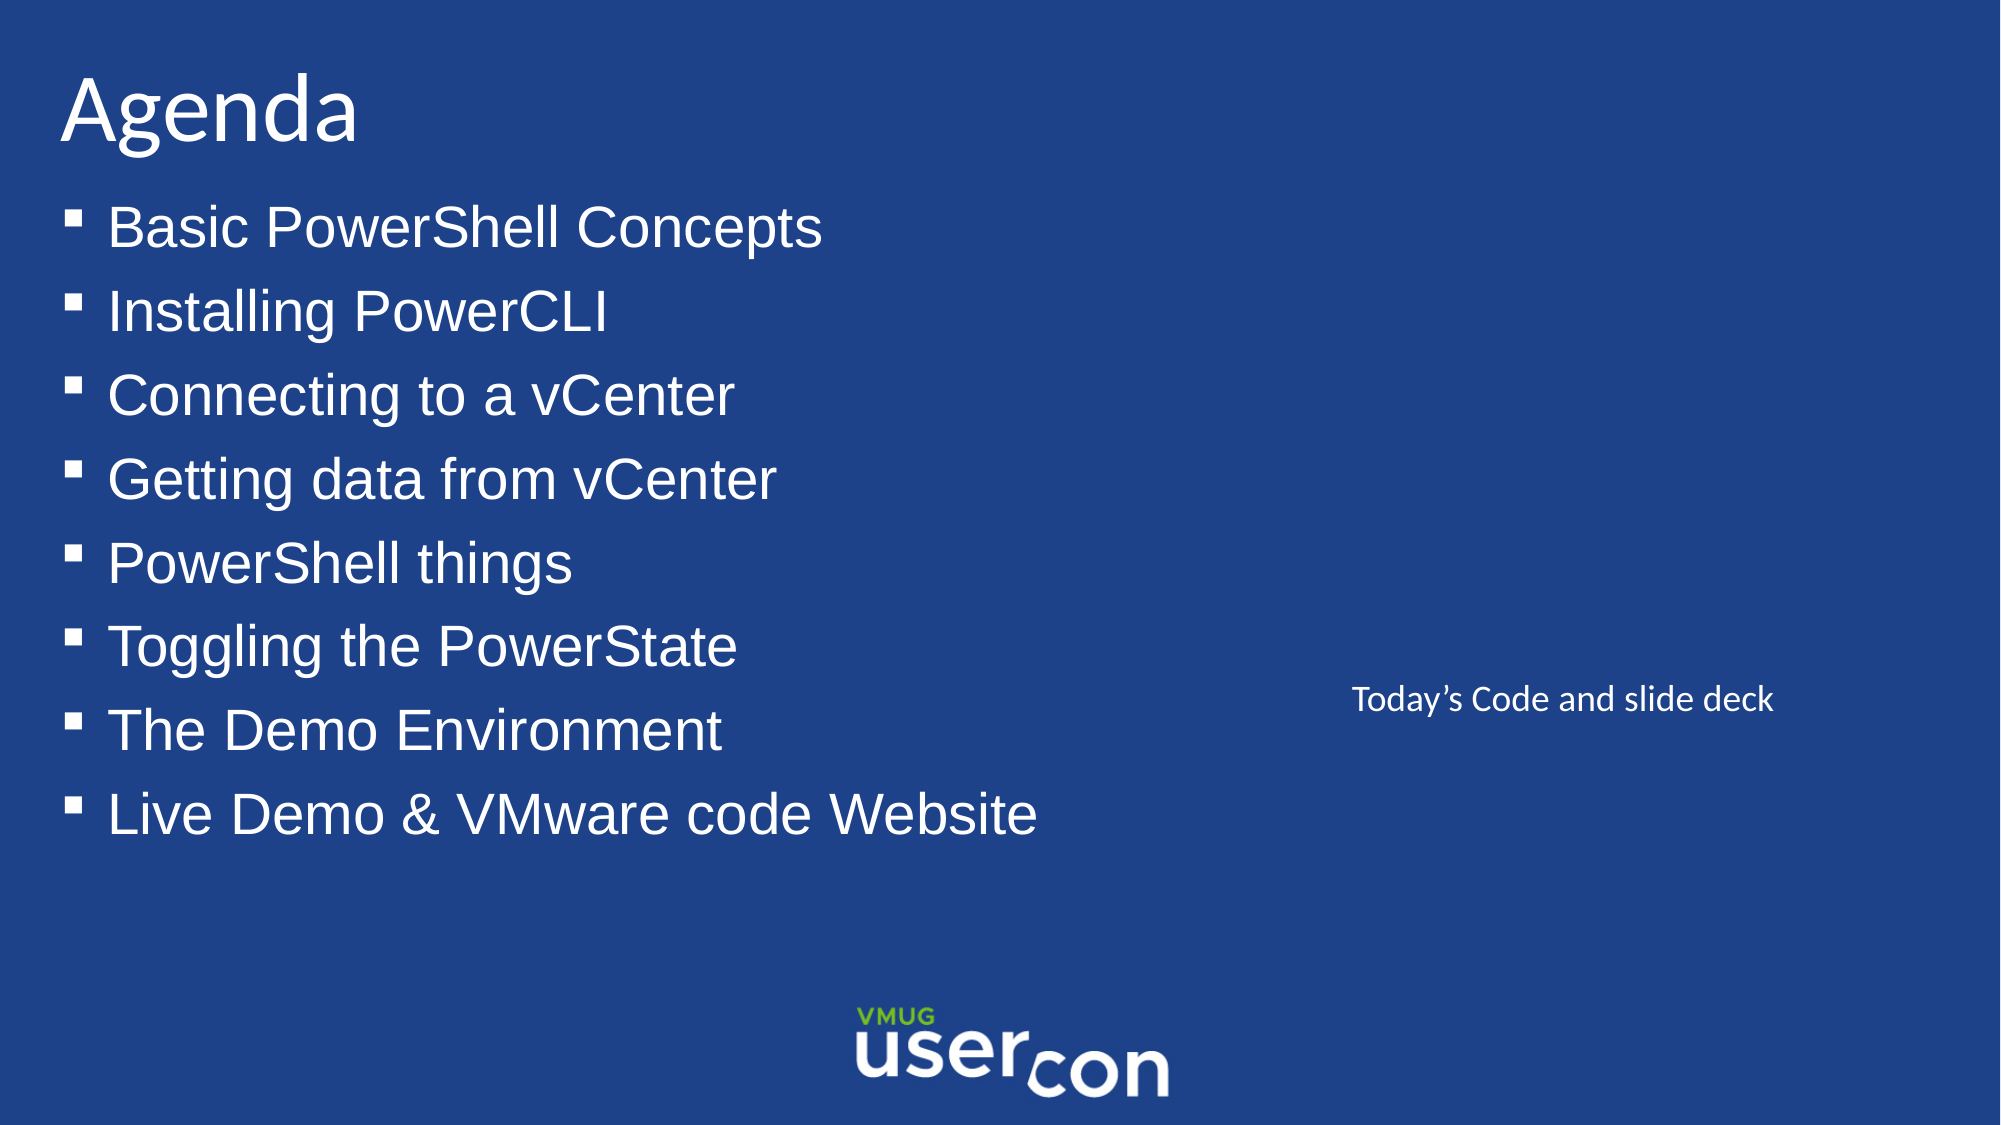

# Agenda
Basic PowerShell Concepts
Installing PowerCLI
Connecting to a vCenter
Getting data from vCenter
PowerShell things
Toggling the PowerState
The Demo Environment
Live Demo & VMware code Website

Today’s Code and slide deck